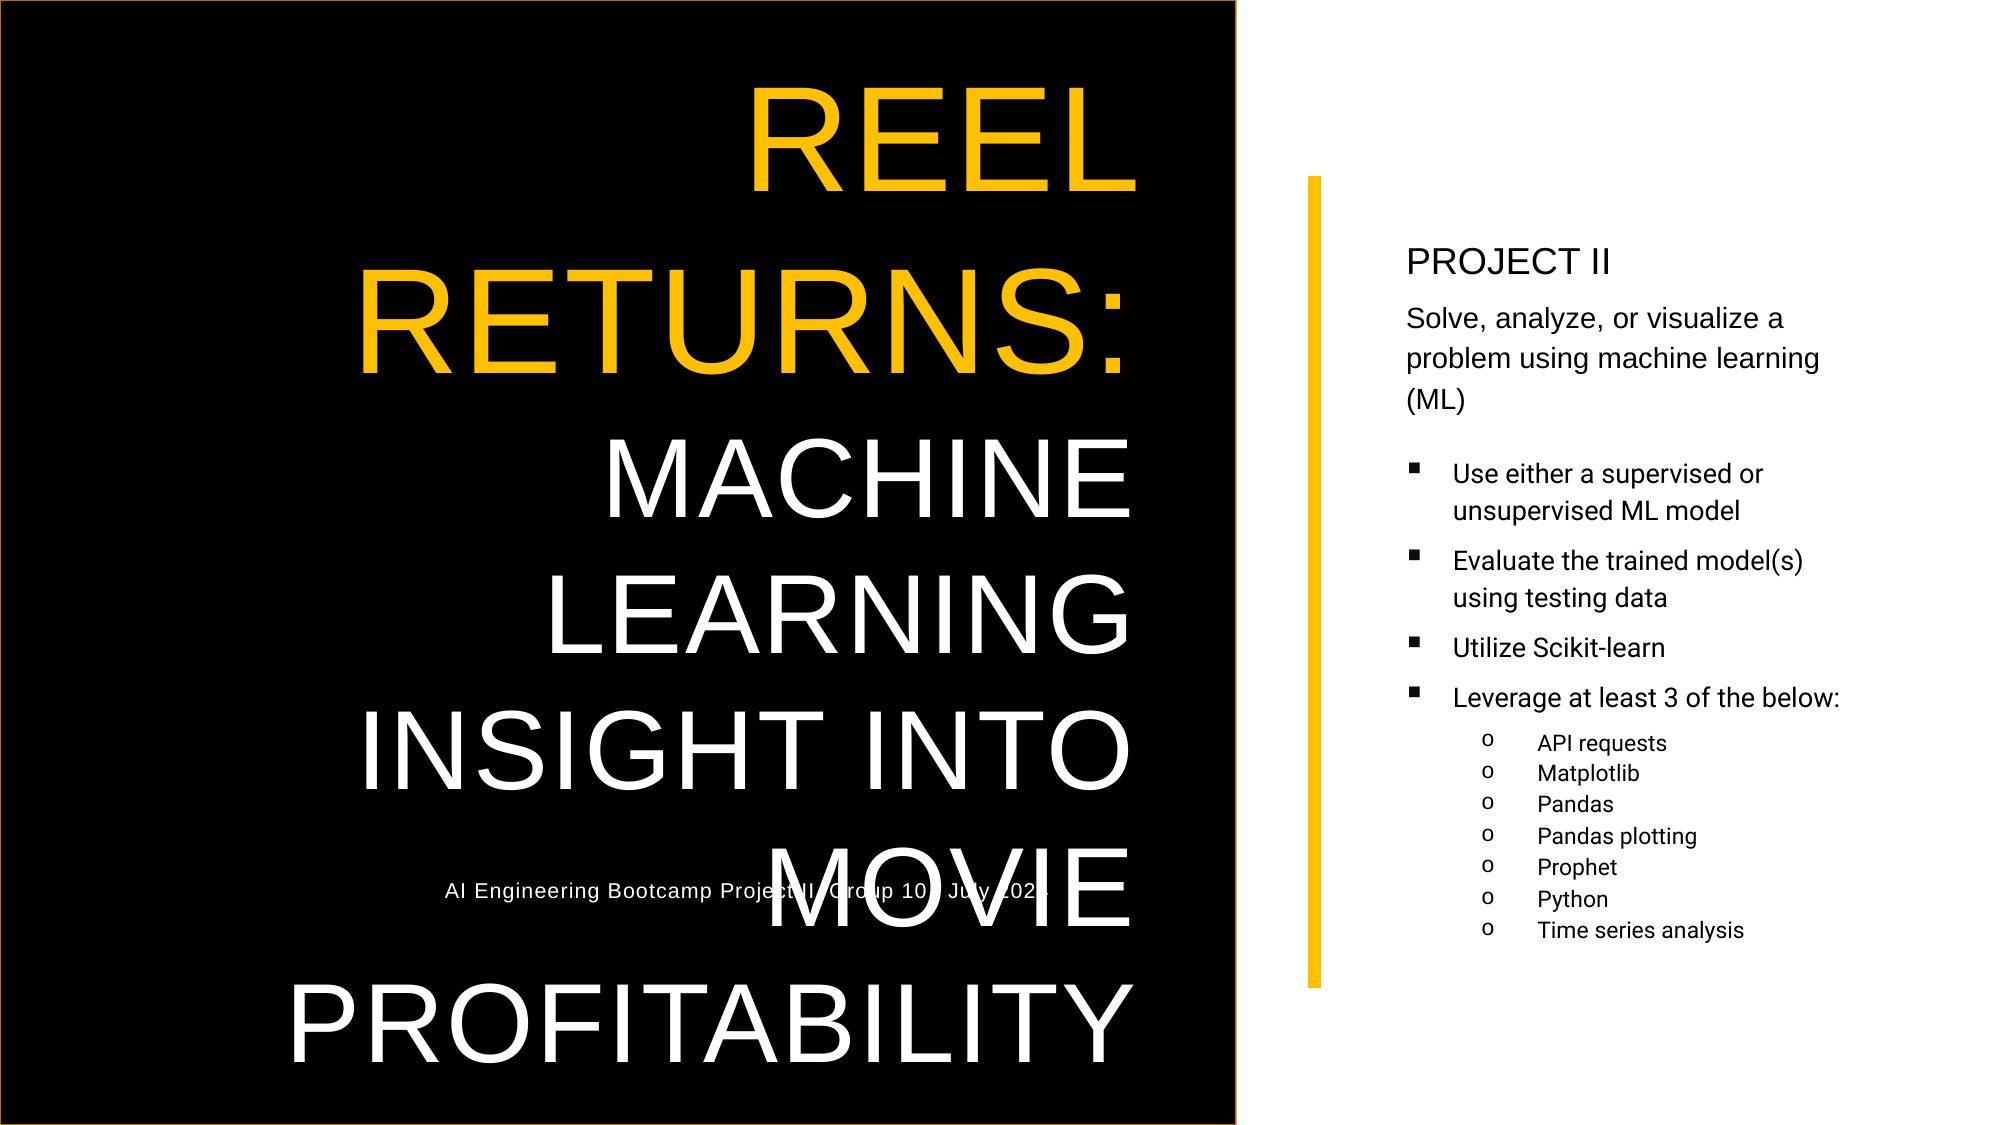

# Reel returns: Machine learning insight into movie profitability
PROJECT II
Solve, analyze, or visualize a problem using machine learning (ML)

Use either a supervised or unsupervised ML model
Evaluate the trained model(s) using testing data
Utilize Scikit-learn
Leverage at least 3 of the below:

API requests
Matplotlib
Pandas
Pandas plotting
Prophet
Python
Time series analysis

AI Engineering Bootcamp Project II  Group 10 | July 2024